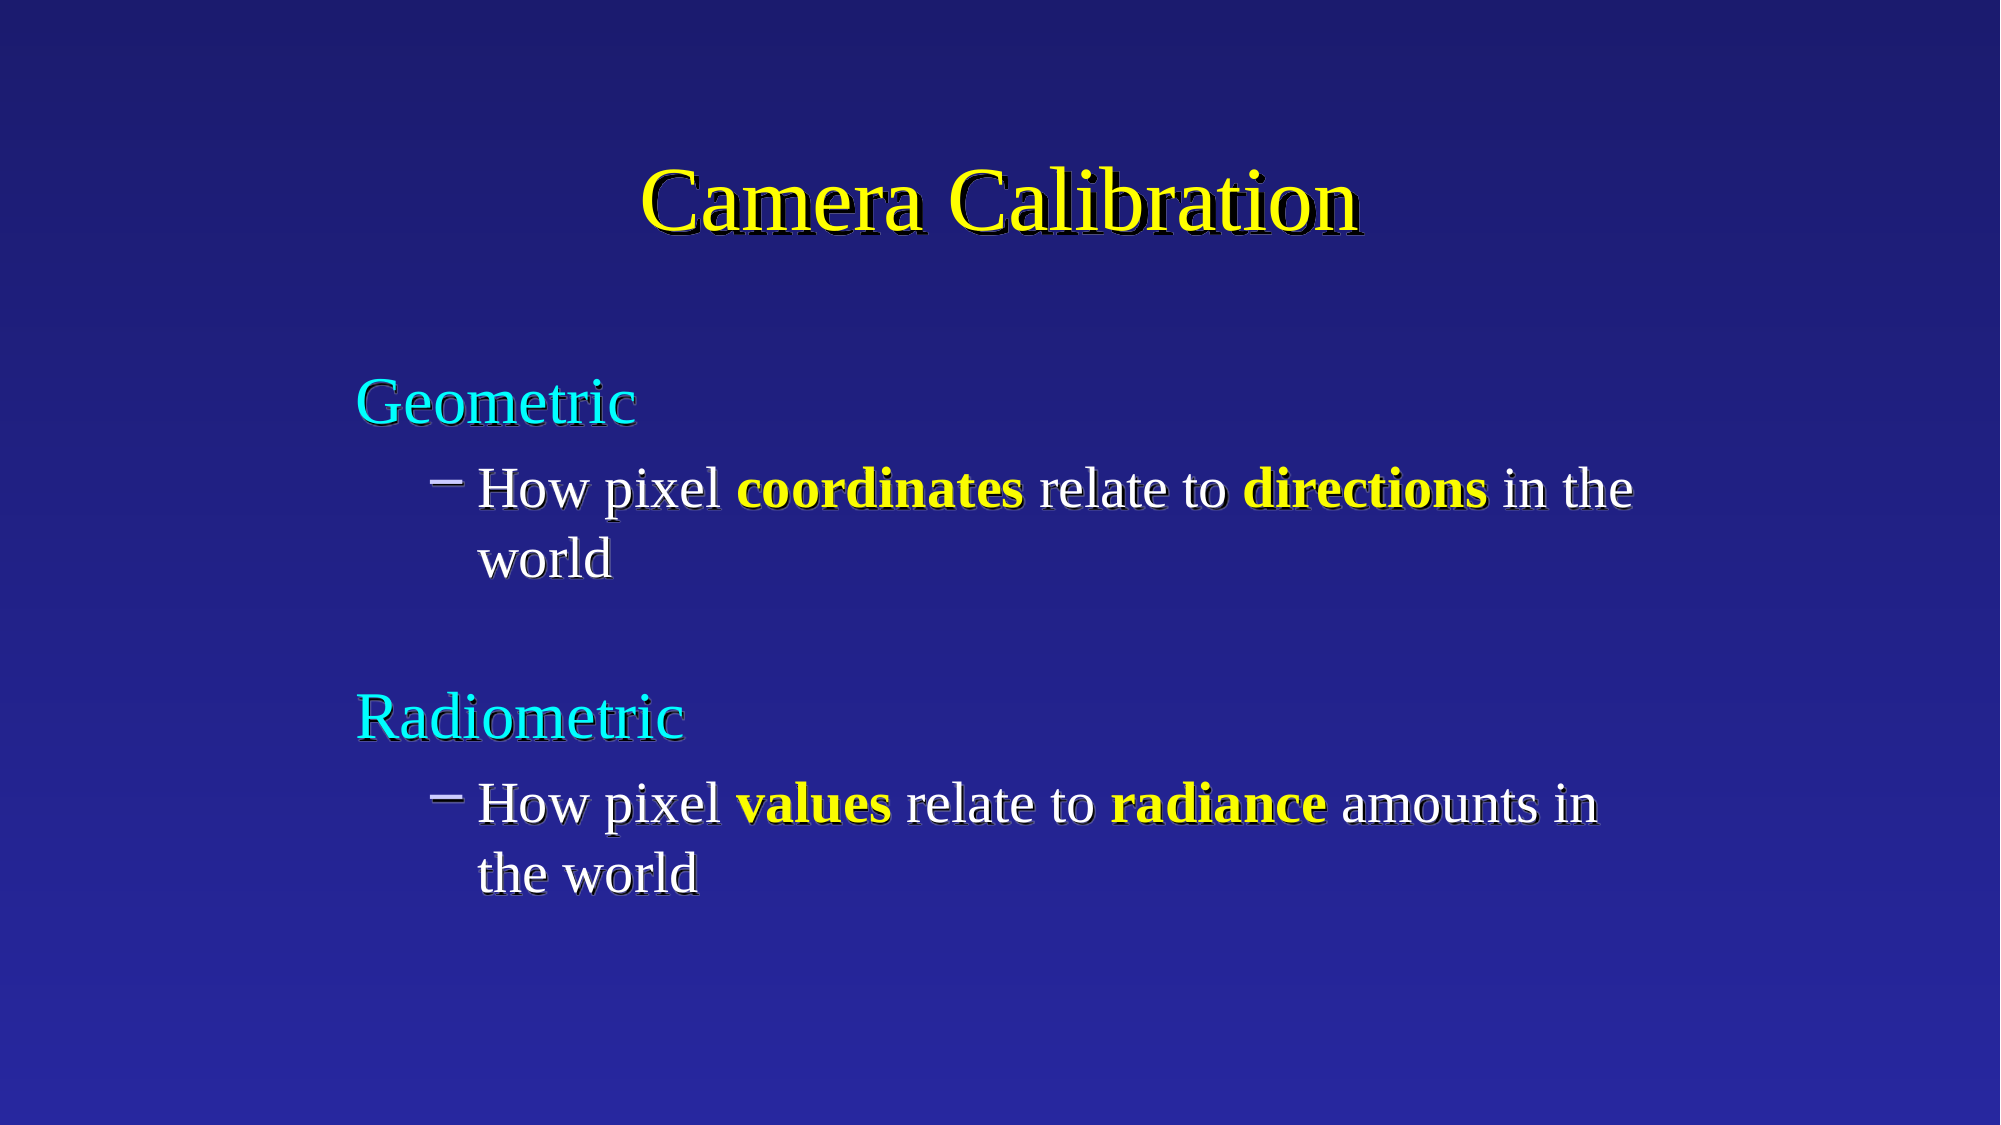

# Camera Calibration
Geometric
How pixel coordinates relate to directions in the world
Radiometric
How pixel values relate to radiance amounts in the world